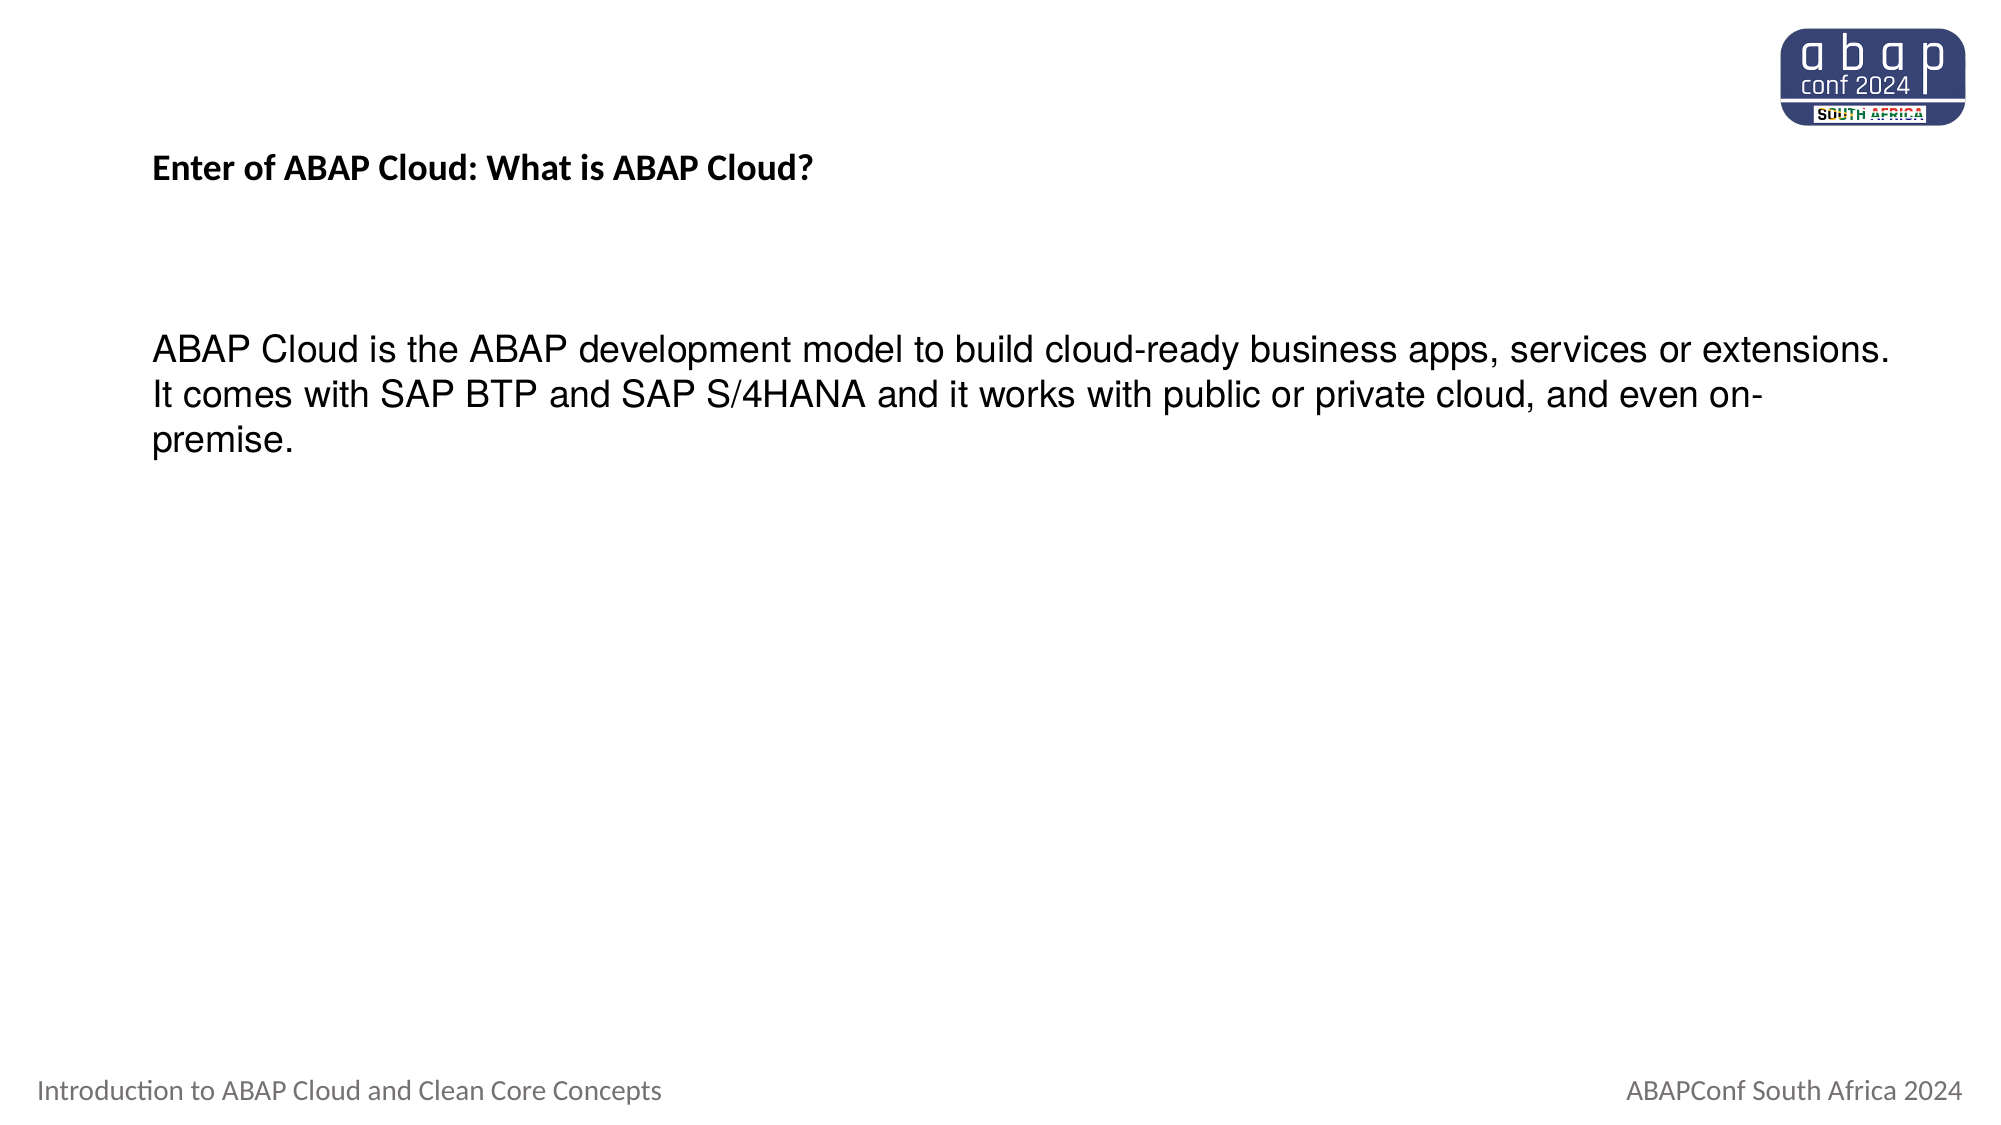

# Enter of ABAP Cloud: What is ABAP Cloud?
ABAP Cloud is the ABAP development model to build cloud-ready business apps, services or extensions. It comes with SAP BTP and SAP S/4HANA and it works with public or private cloud, and even on-premise.

Introduction to ABAP Cloud and Clean Core Concepts